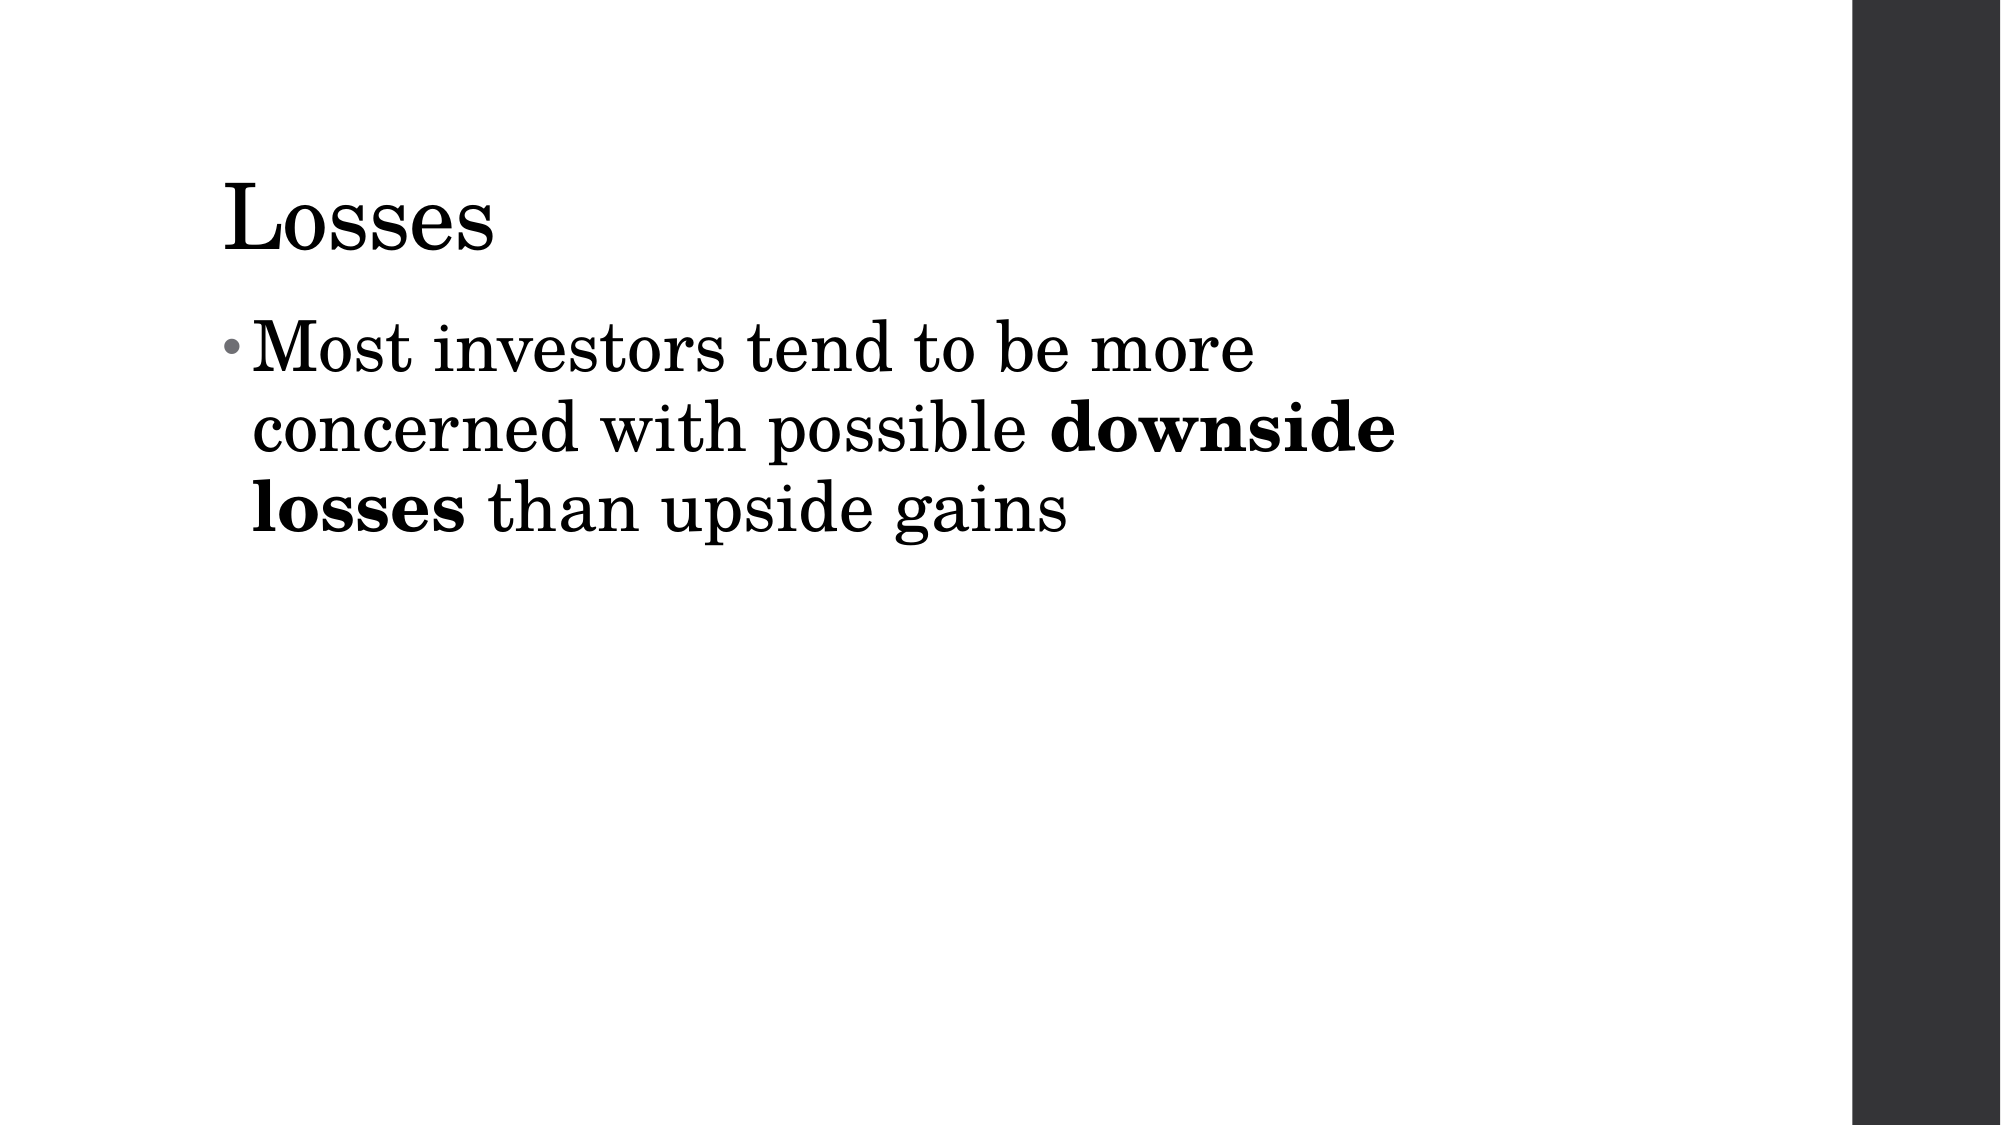

# Losses
Most investors tend to be more concerned with possible downside losses than upside gains